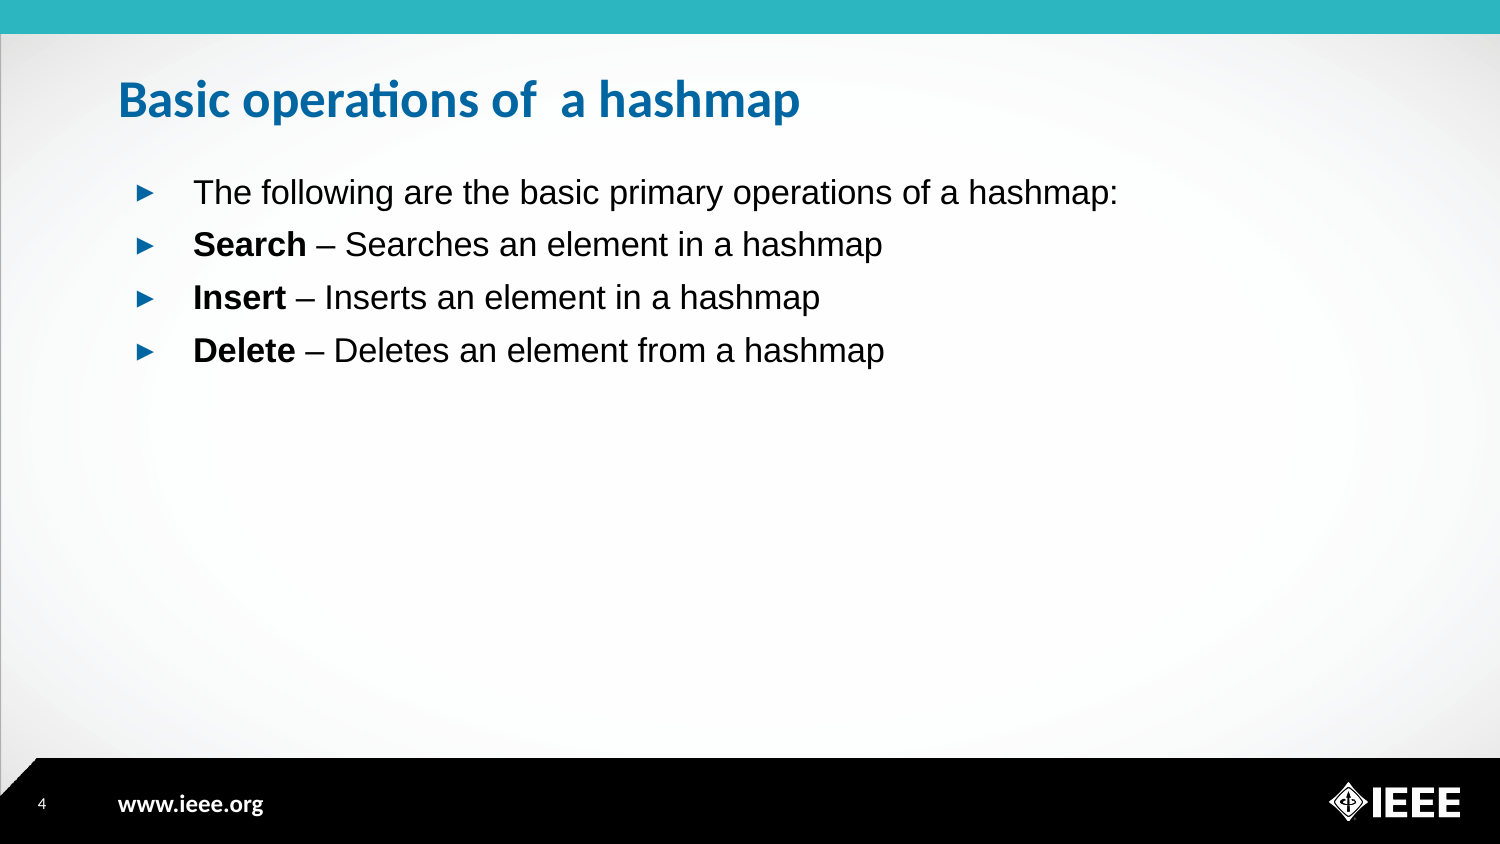

# Basic operations of  a hashmap
The following are the basic primary operations of a hashmap:
Search – Searches an element in a hashmap
Insert – Inserts an element in a hashmap
Delete – Deletes an element from a hashmap
4